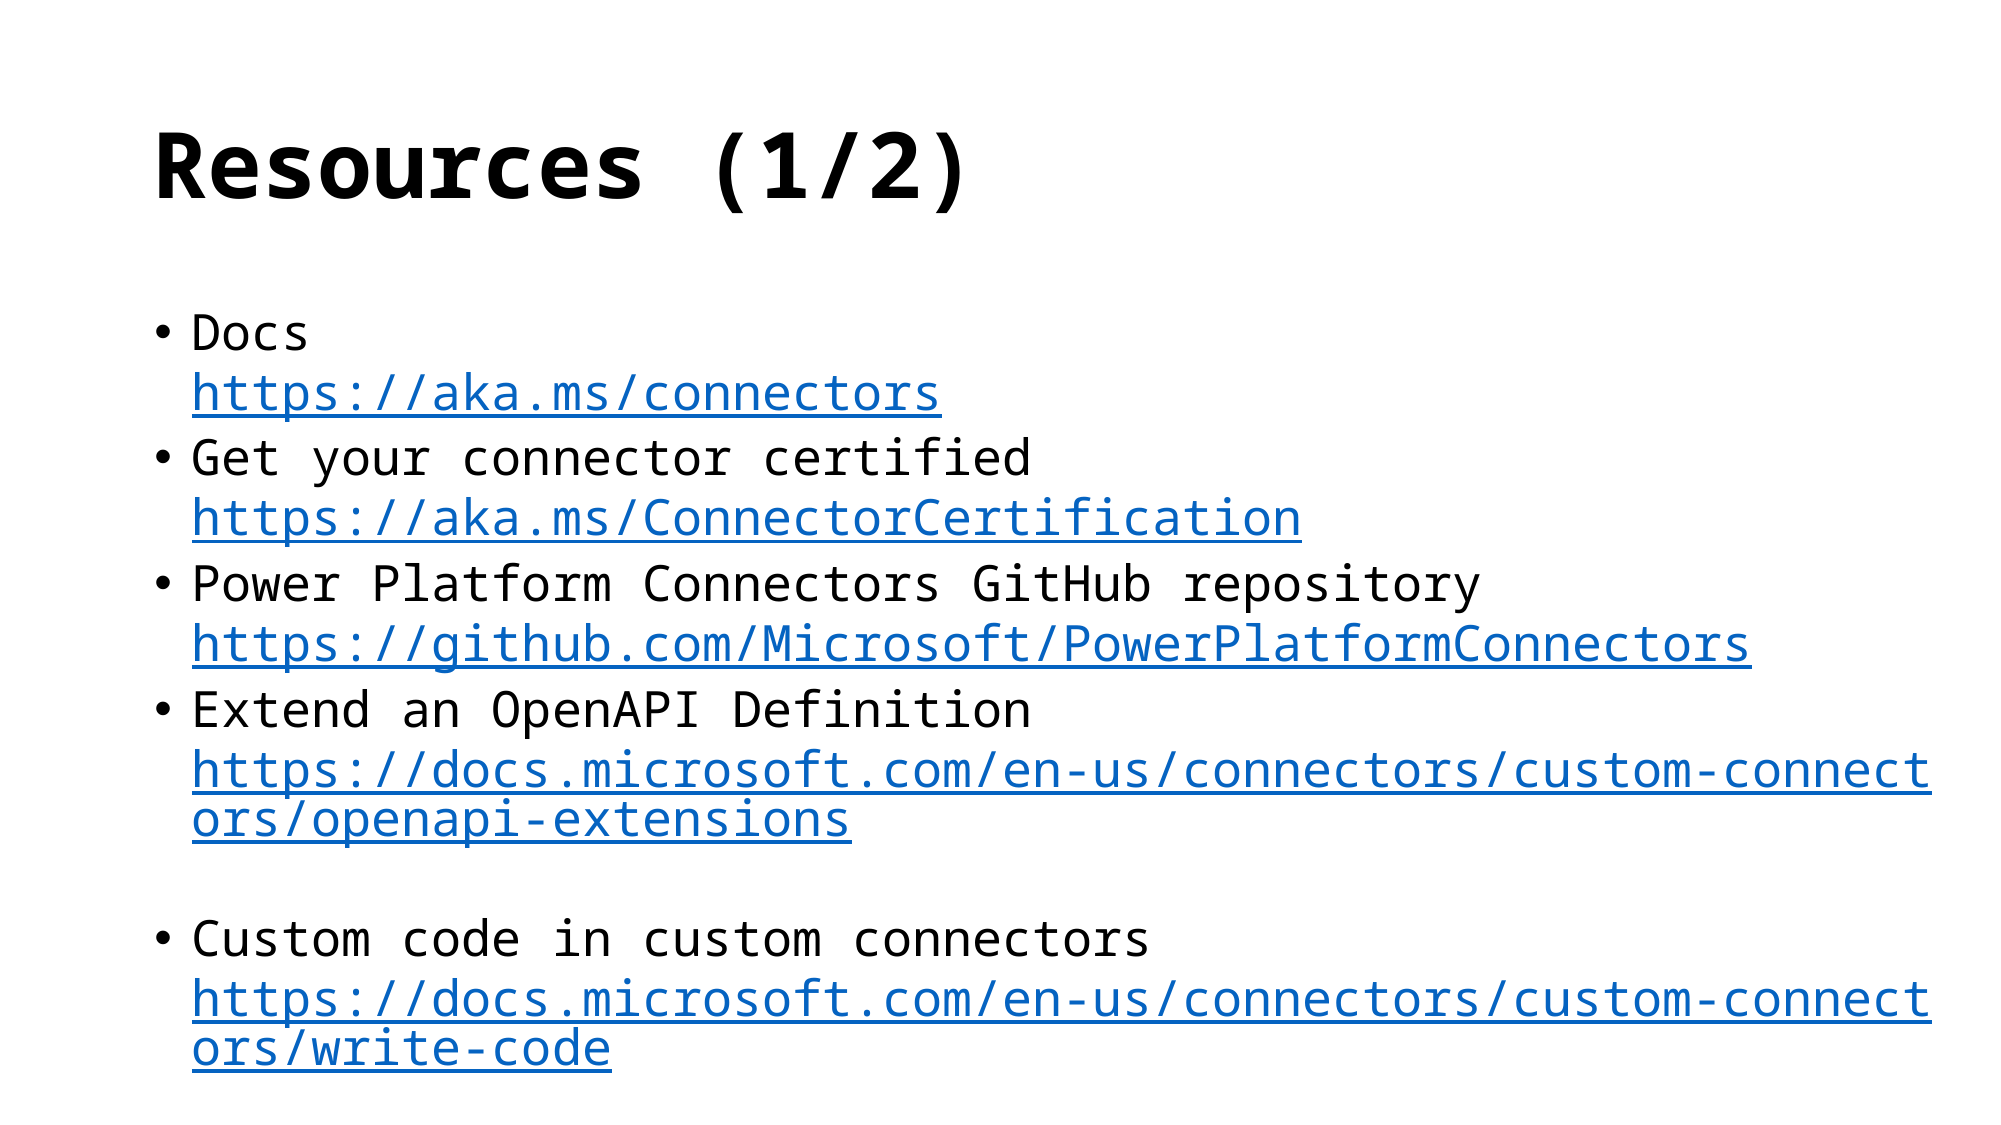

# Resources (1/2)
Docs
https://aka.ms/connectors
Get your connector certified
https://aka.ms/ConnectorCertification
Power Platform Connectors GitHub repository
https://github.com/Microsoft/PowerPlatformConnectors
Extend an OpenAPI Definition
https://docs.microsoft.com/en-us/connectors/custom-connectors/openapi-extensions
Custom code in custom connectors
https://docs.microsoft.com/en-us/connectors/custom-connectors/write-code